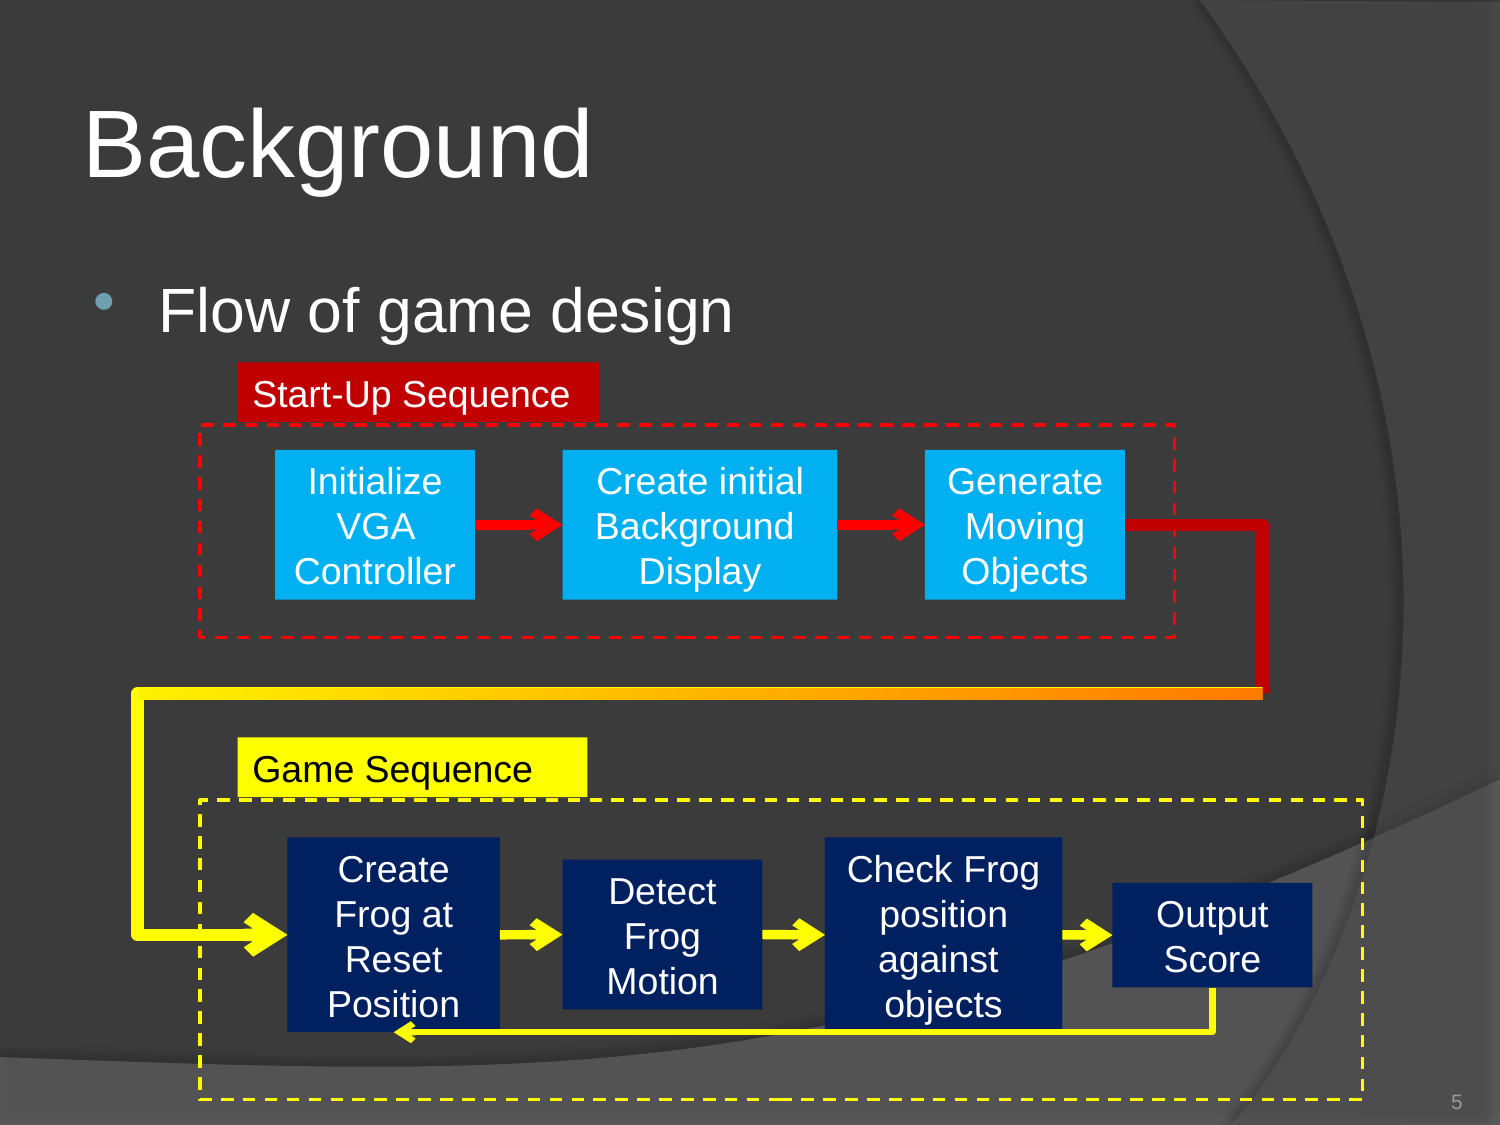

# Background
Flow of game design
Start-Up Sequence

Initialize VGA Controller
Create initial Background  Display
Generate Moving Objects

Game Sequence

Create Frog at Reset Position
Check Frog position against  objects
Detect Frog Motion
Output Score
5